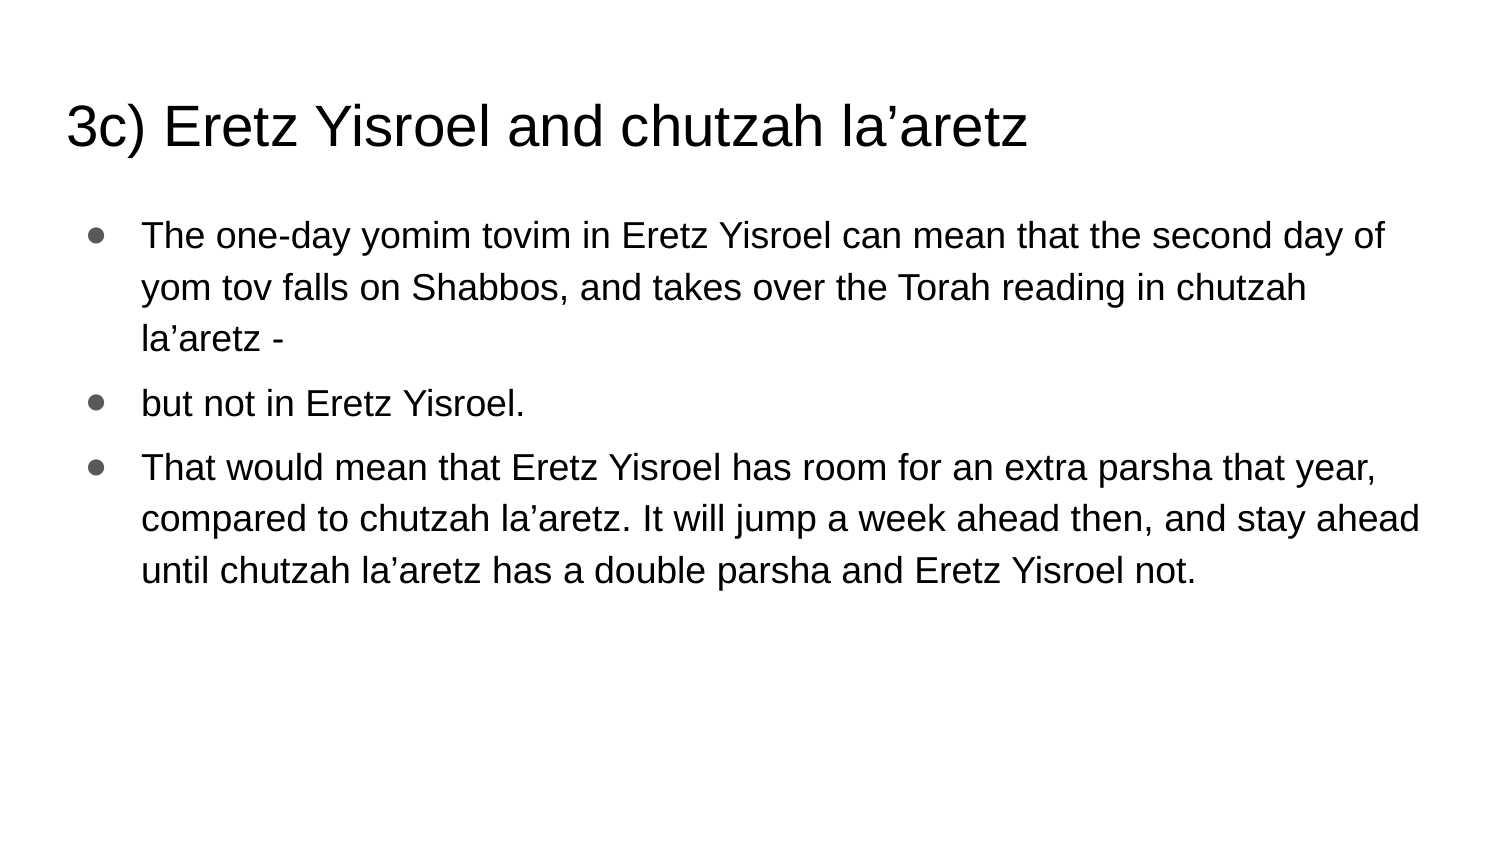

# 3c) Eretz Yisroel and chutzah la’aretz
The one-day yomim tovim in Eretz Yisroel can mean that the second day of yom tov falls on Shabbos, and takes over the Torah reading in chutzah la’aretz -
but not in Eretz Yisroel.
That would mean that Eretz Yisroel has room for an extra parsha that year, compared to chutzah la’aretz. It will jump a week ahead then, and stay ahead until chutzah la’aretz has a double parsha and Eretz Yisroel not.